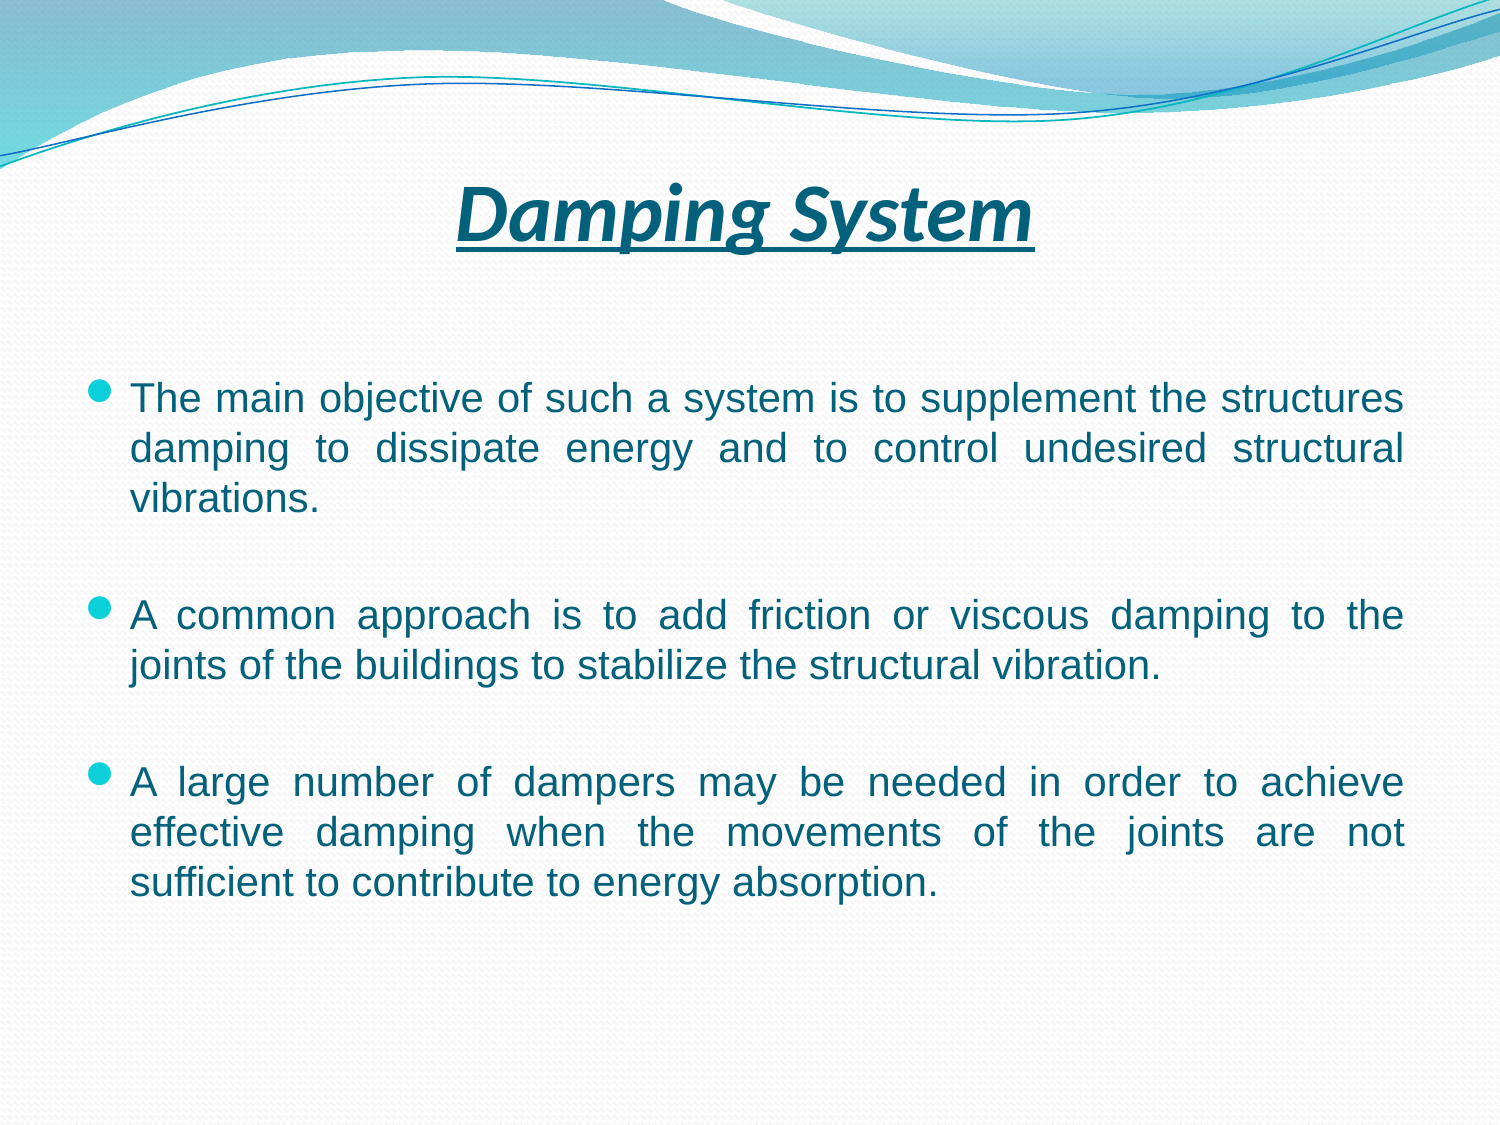

# Damping System
The main objective of such a system is to supplement the structures damping to dissipate energy and to control undesired structural vibrations.

A common approach is to add friction or viscous damping to the joints of the buildings to stabilize the structural vibration.

A large number of dampers may be needed in order to achieve effective damping when the movements of the joints are not sufficient to contribute to energy absorption.